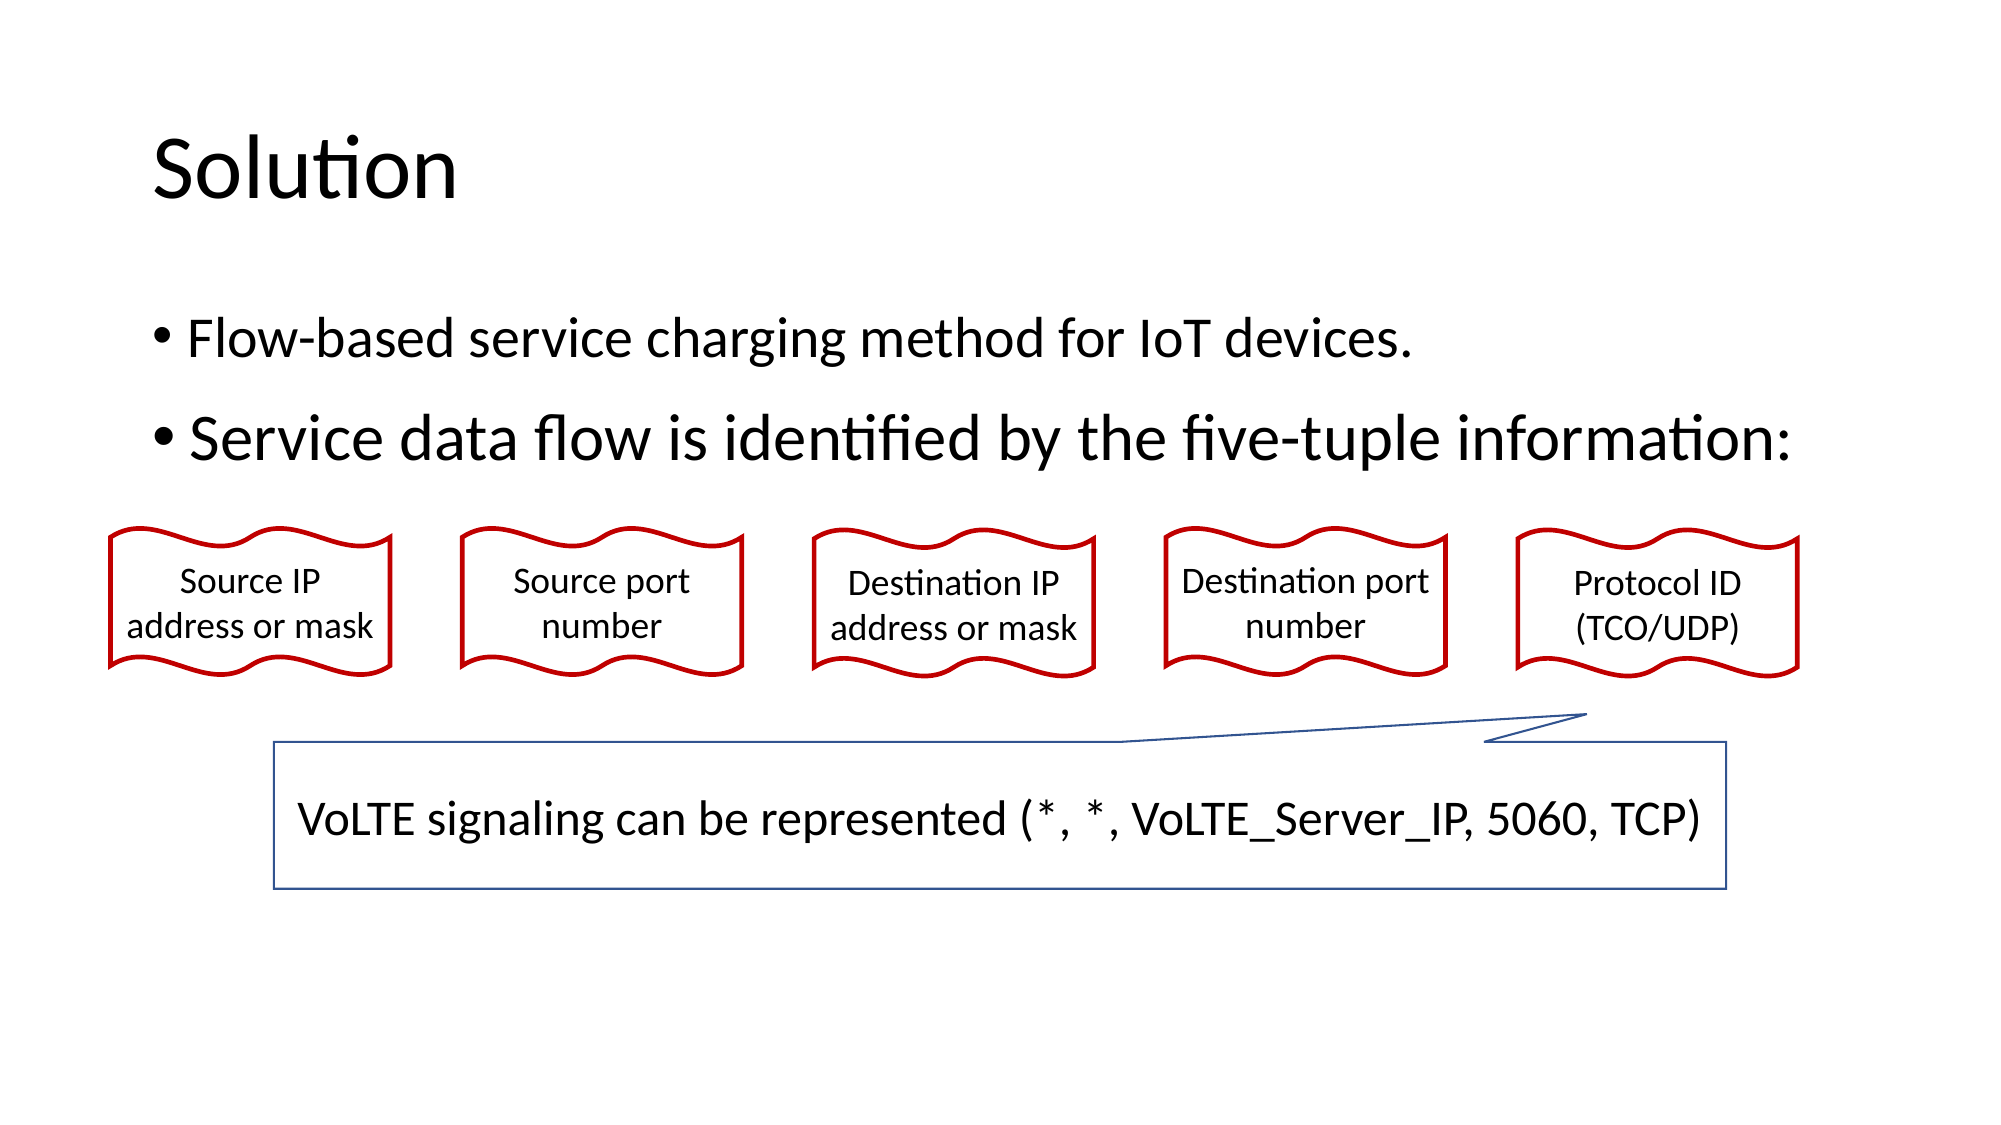

# Solution
Flow-based service charging method for IoT devices.
Service data flow is identified by the five-tuple information:
Source IP address or mask
Source port number
Destination port number
Destination IP address or mask
Protocol ID (TCO/UDP)
VoLTE signaling can be represented (*, *, VoLTE_Server_IP, 5060, TCP)